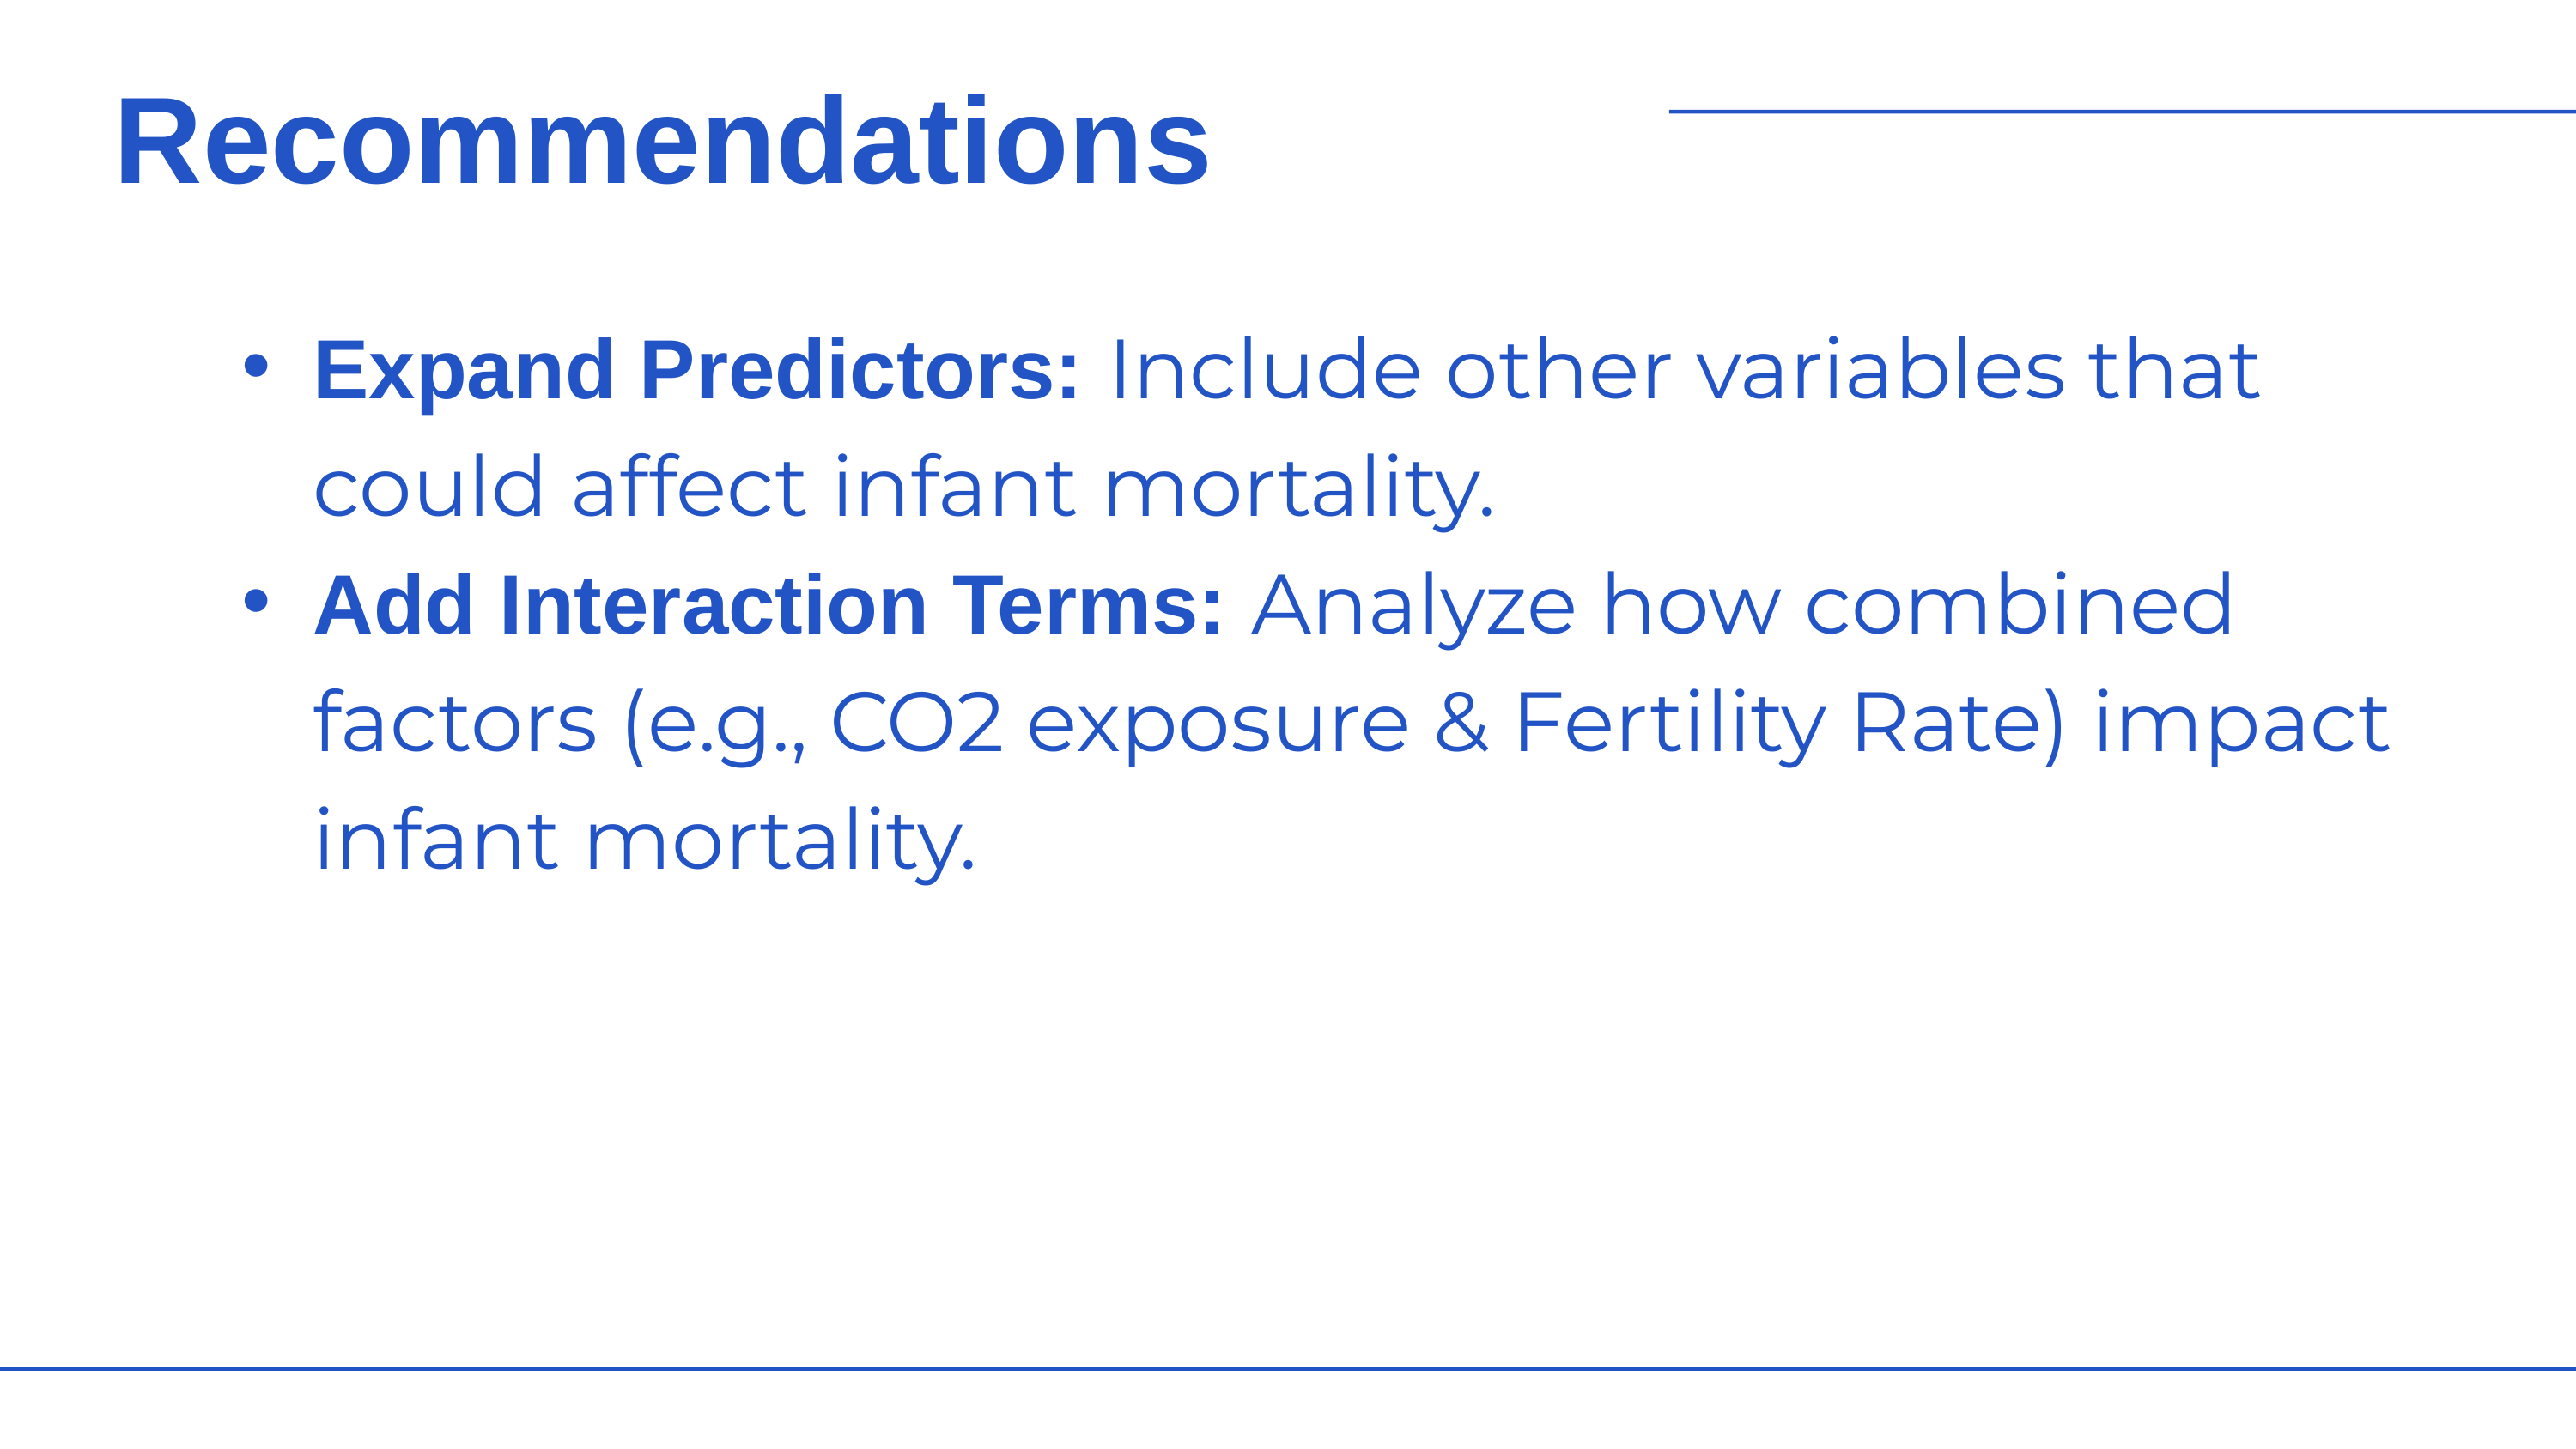

Recommendations

Expand Predictors: Include other variables that could affect infant mortality.
Add Interaction Terms: Analyze how combined factors (e.g., CO2 exposure & Fertility Rate) impact infant mortality.